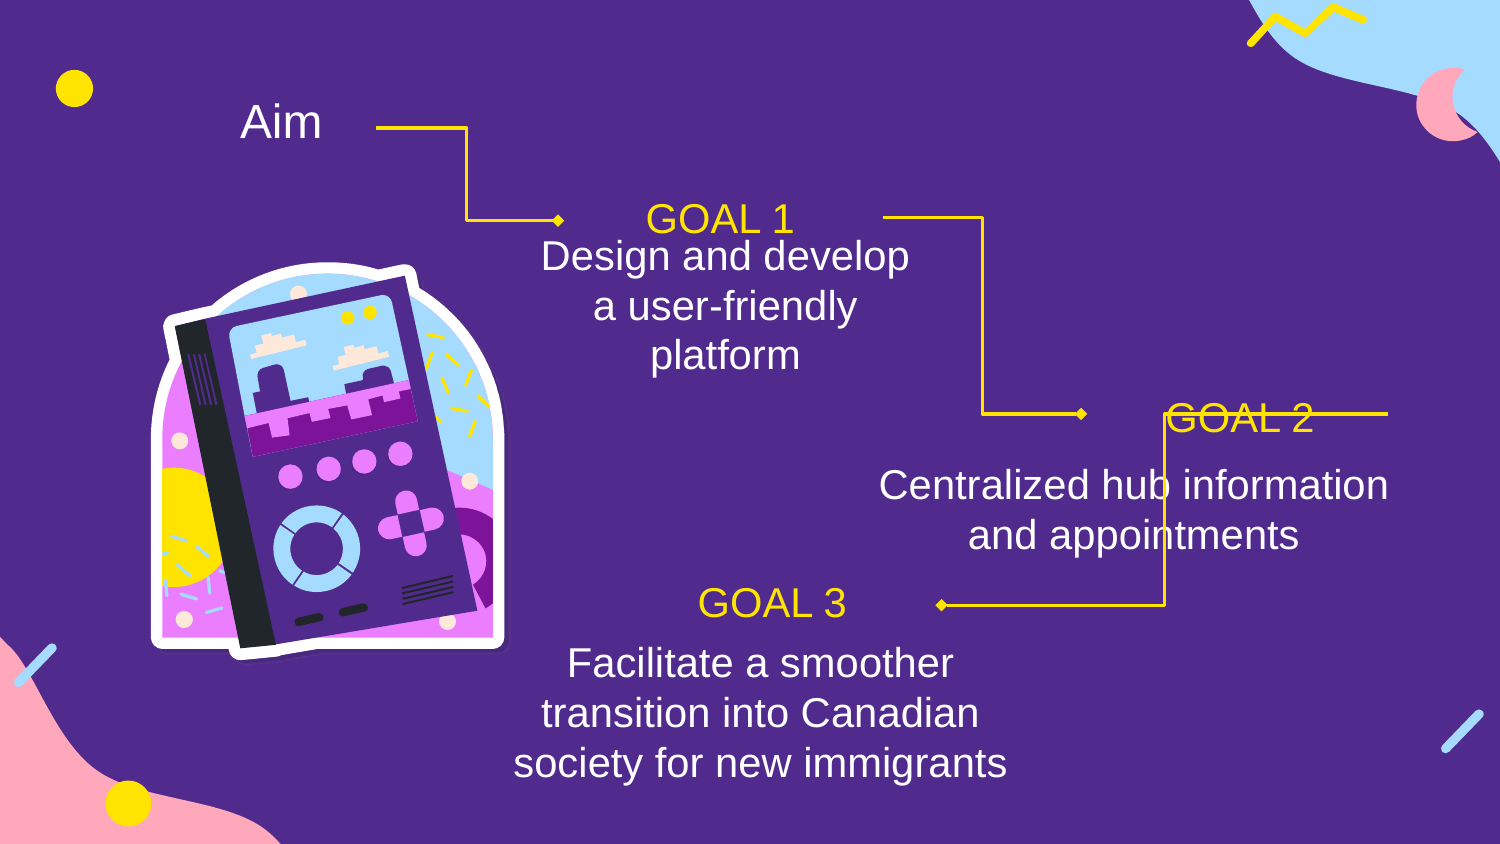

# Aim
GOAL 1
Design and develop a user-friendly platform

GOAL 2
Centralized hub information and appointments
GOAL 3
Facilitate a smoother transition into Canadian society for new immigrants